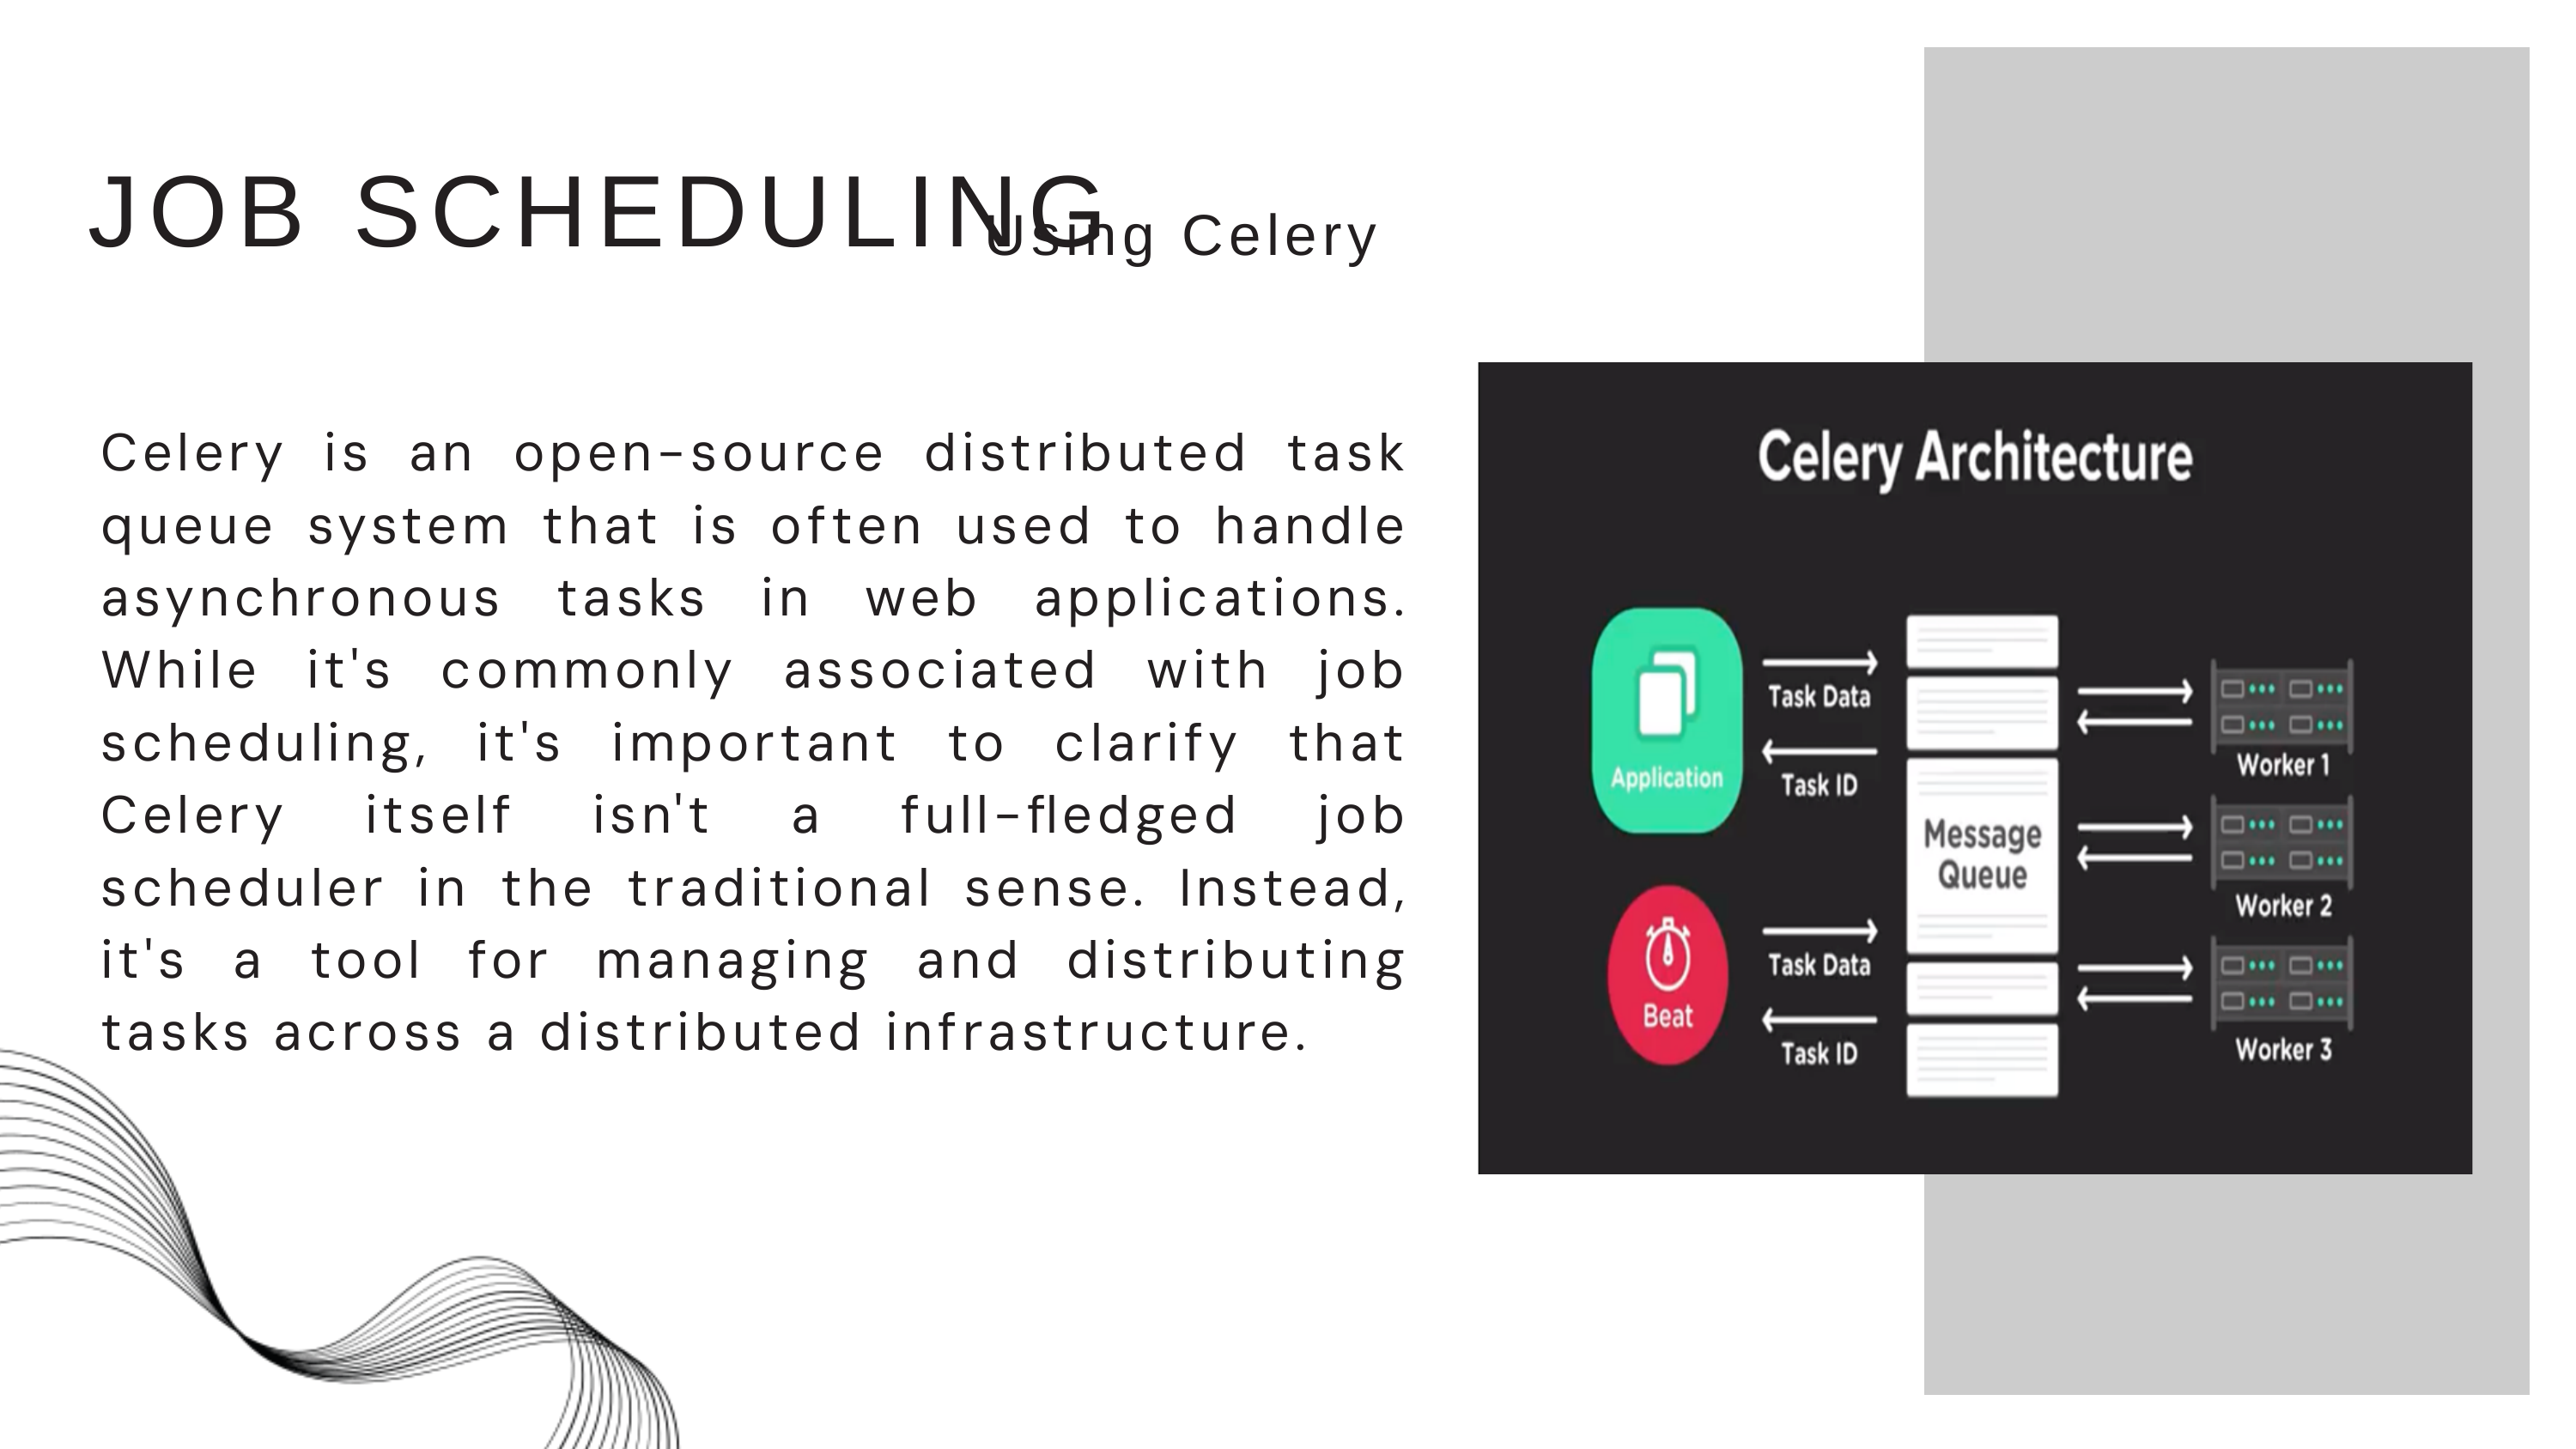

JOB SCHEDULING
Using Celery

Celery is an open-source distributed task queue system that is often used to handle asynchronous tasks in web applications. While it's commonly associated with job scheduling, it's important to clarify that Celery itself isn't a full-fledged job scheduler in the traditional sense. Instead, it's a tool for managing and distributing tasks across a distributed infrastructure.